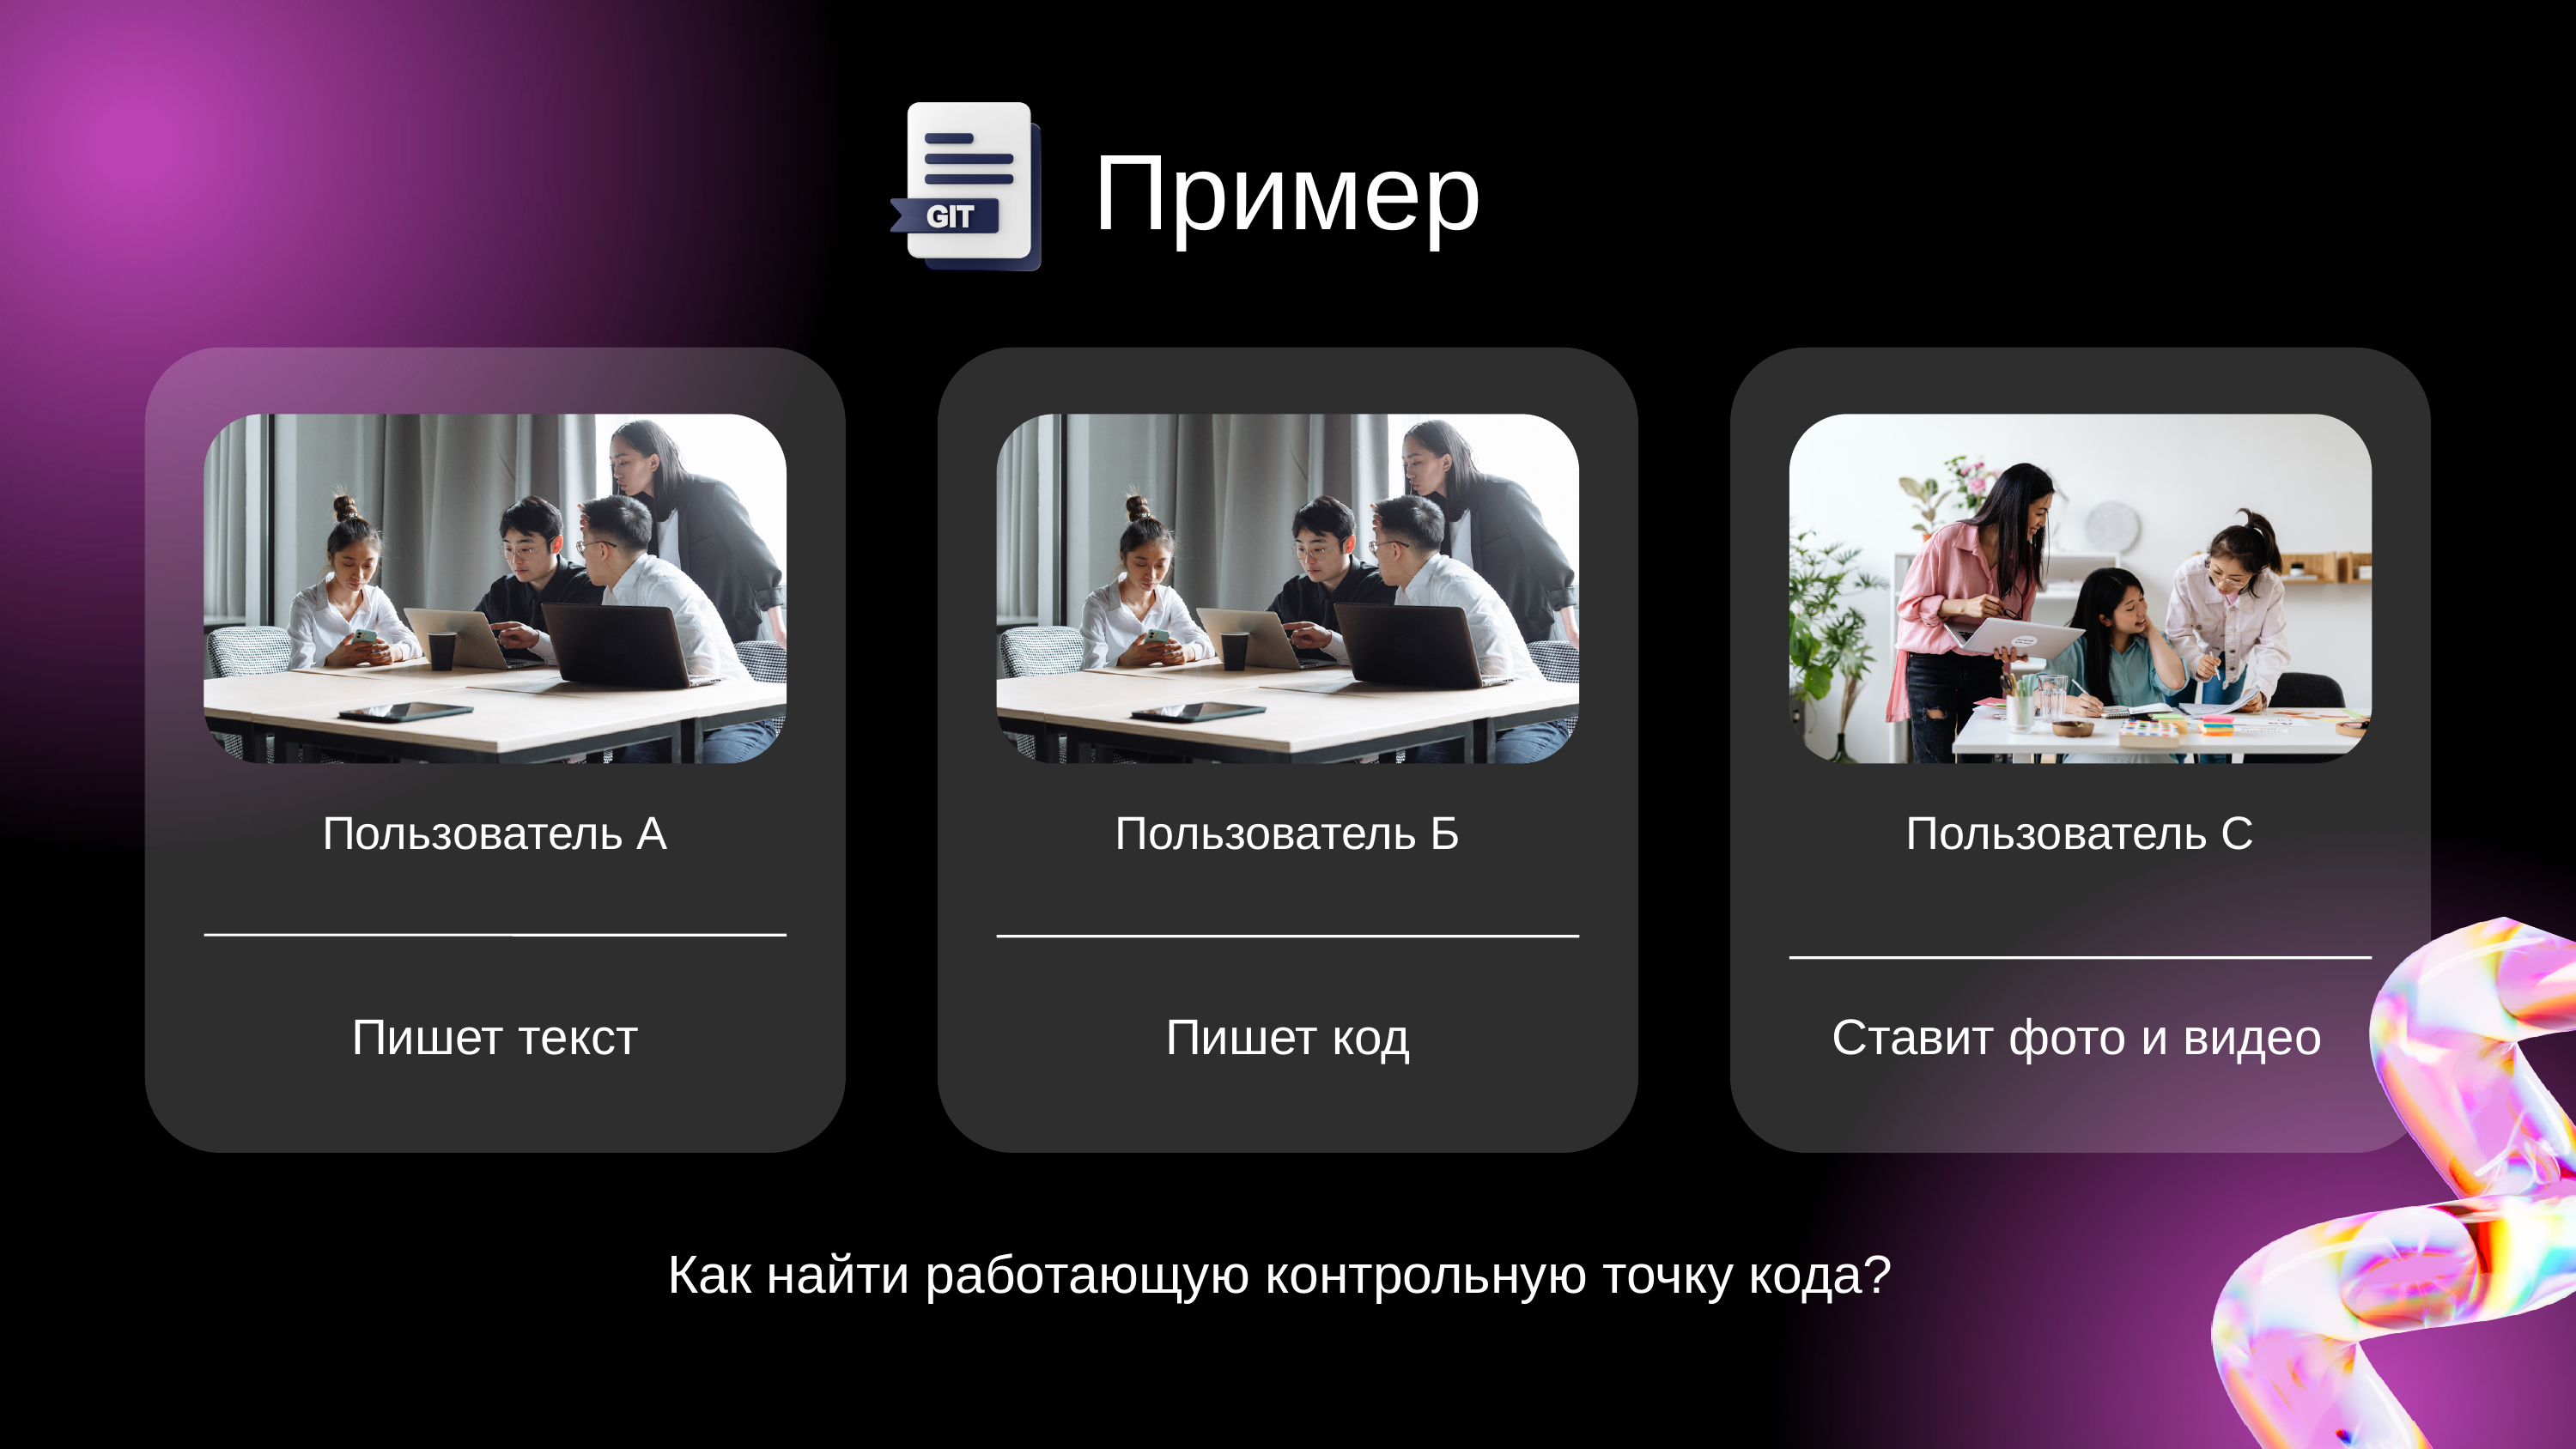

Пример

Пользователь А
Пользователь Б
Пользователь С

Пишет текст
Пишет код
Ставит фото и видео
Как найти работающую контрольную точку кода?